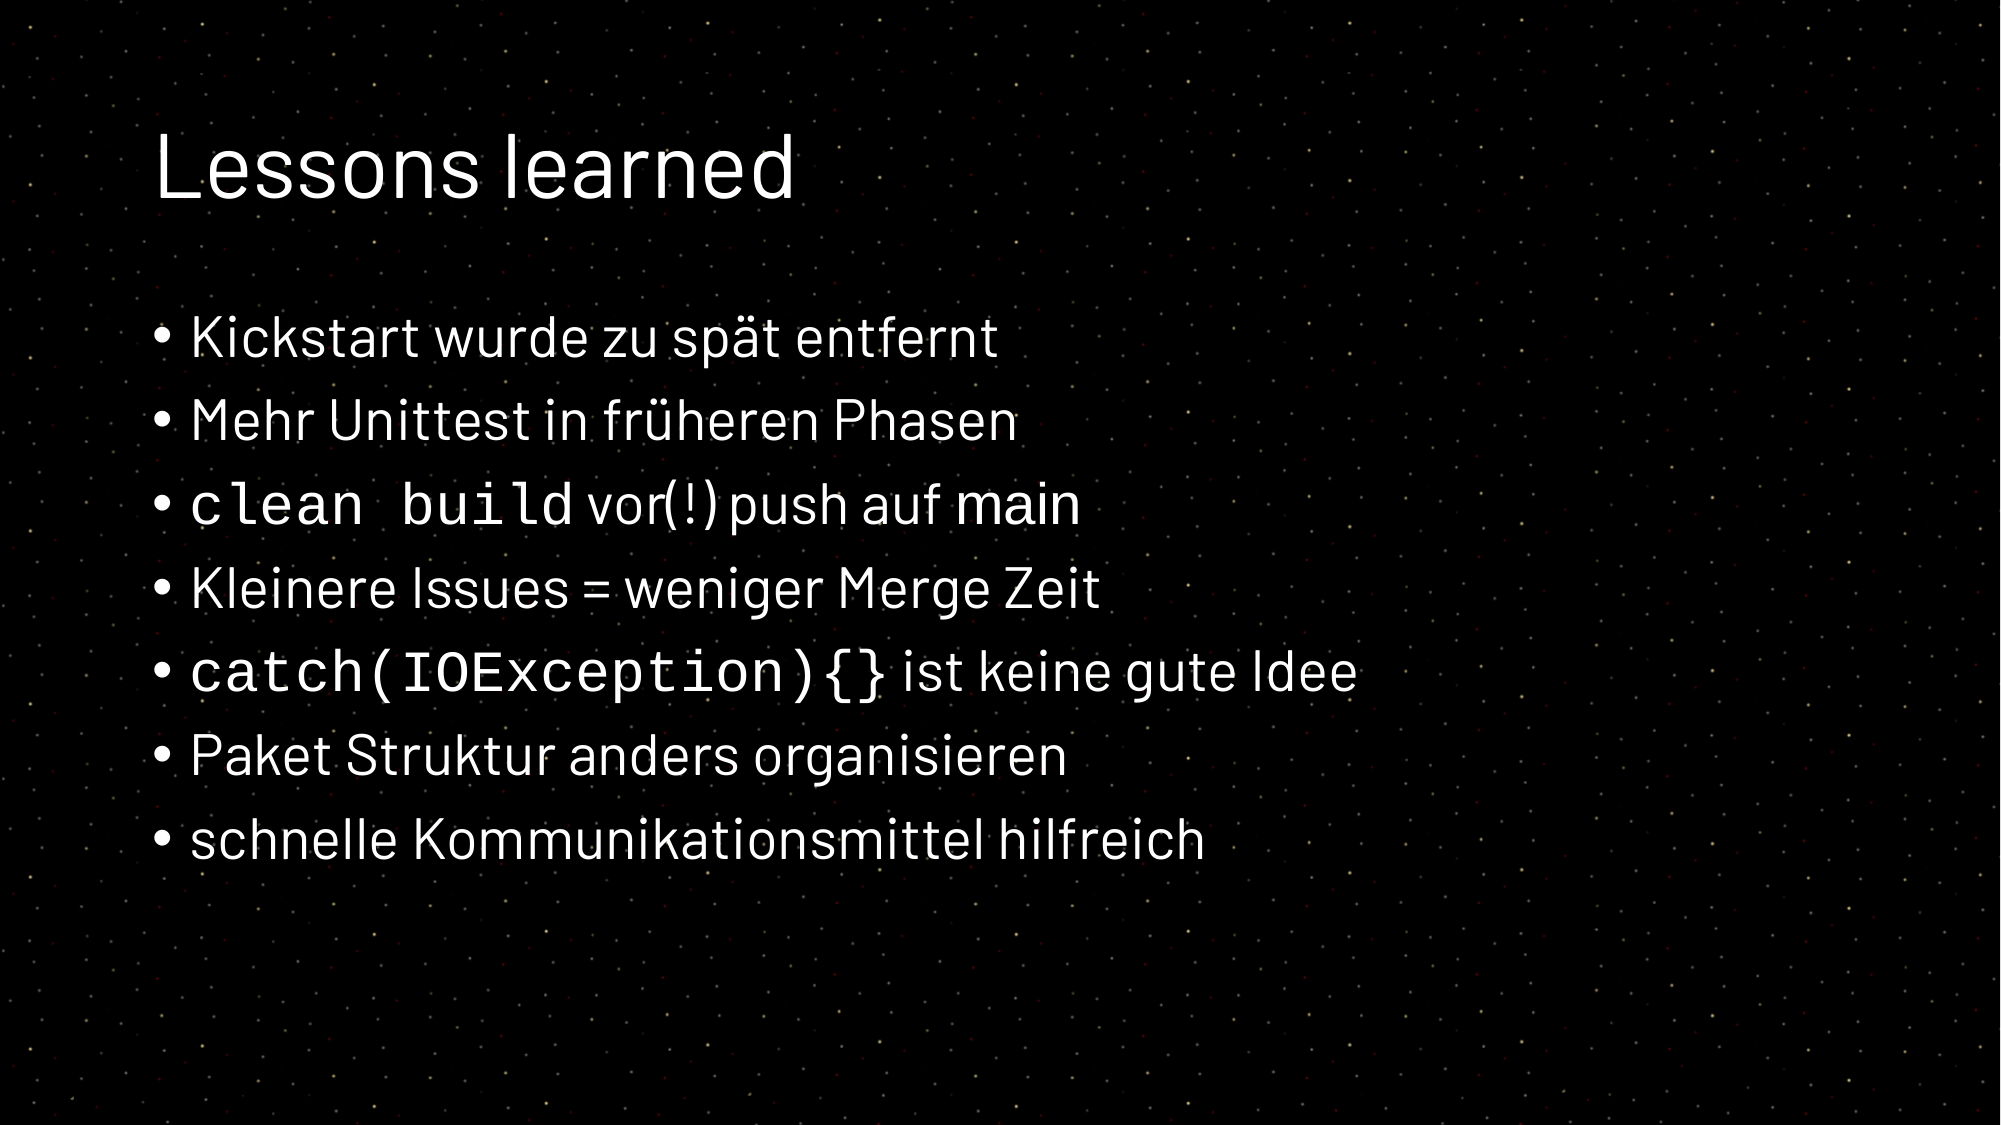

# Lessons learned
Kickstart wurde zu spät entfernt
Mehr Unittest in früheren Phasen
clean build vor(!) push auf main
Kleinere Issues = weniger Merge Zeit
catch(IOException){} ist keine gute Idee
Paket Struktur anders organisieren
schnelle Kommunikationsmittel hilfreich